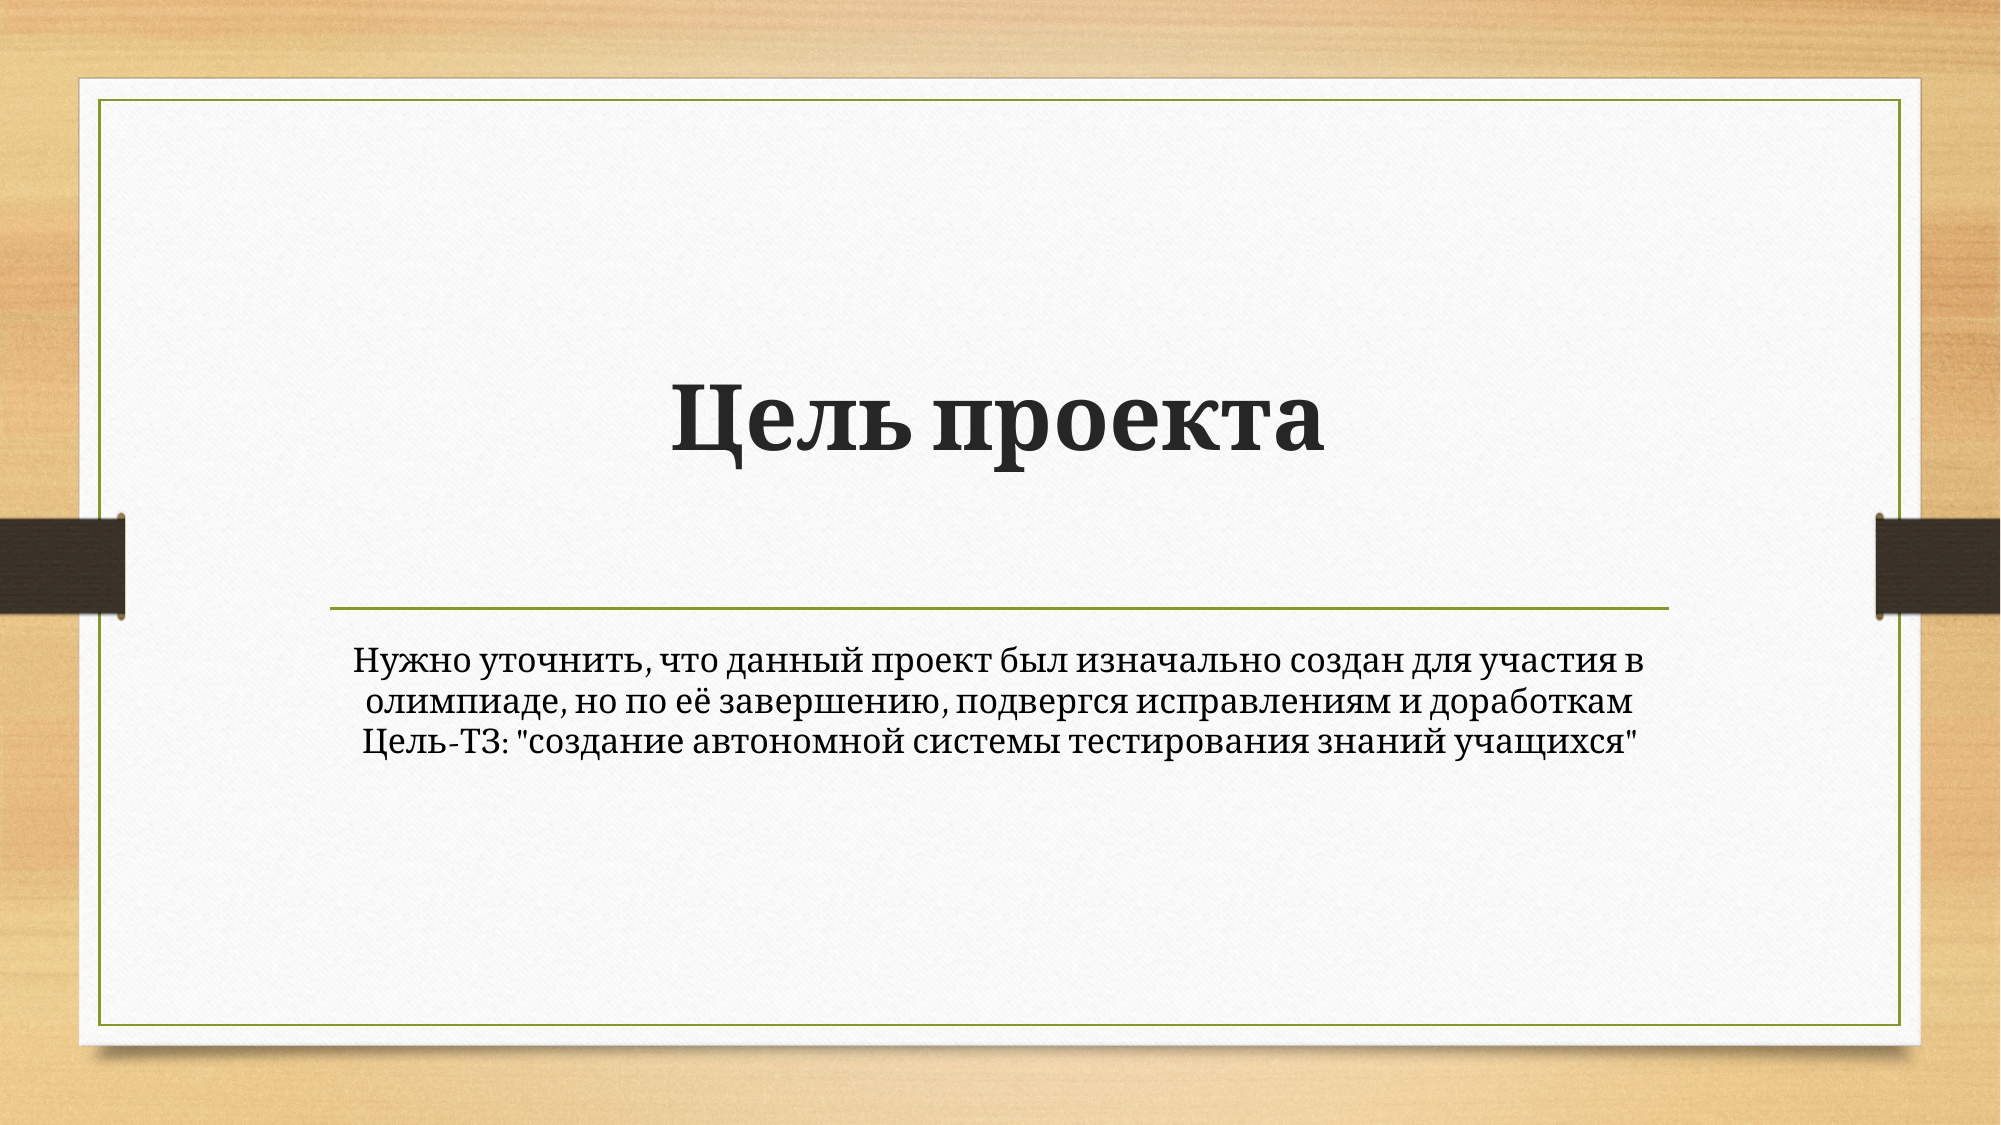

# Цель проекта
Нужно уточнить, что данный проект был изначально создан для участия в олимпиаде, но по её завершению, подвергся исправлениям и доработкам Цель-ТЗ: "создание автономной системы тестирования знаний учащихся"